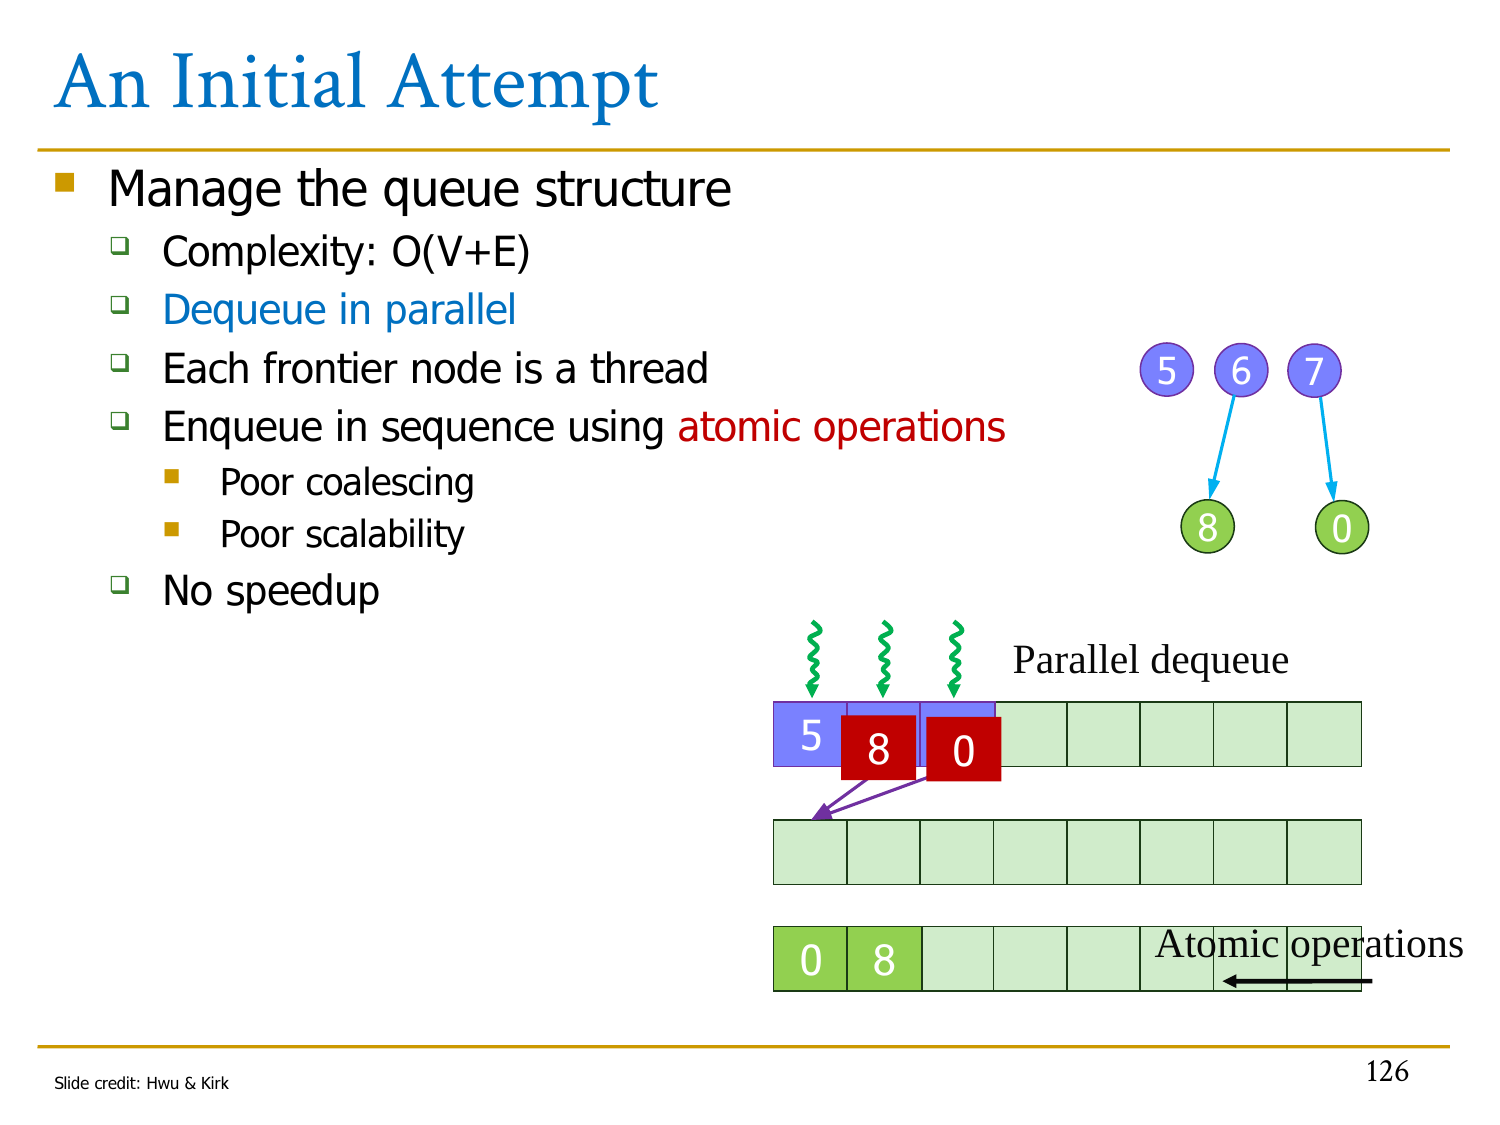

# An Initial Attempt
Manage the queue structure
Complexity: O(V+E)
Dequeue in parallel
Each frontier node is a thread
Enqueue in sequence using atomic operations
Poor coalescing
Poor scalability
No speedup

5
6
7

8
0

Parallel dequeue
5
6
7

8
0

Atomic operations

0
8

126
Slide credit: Hwu & Kirk